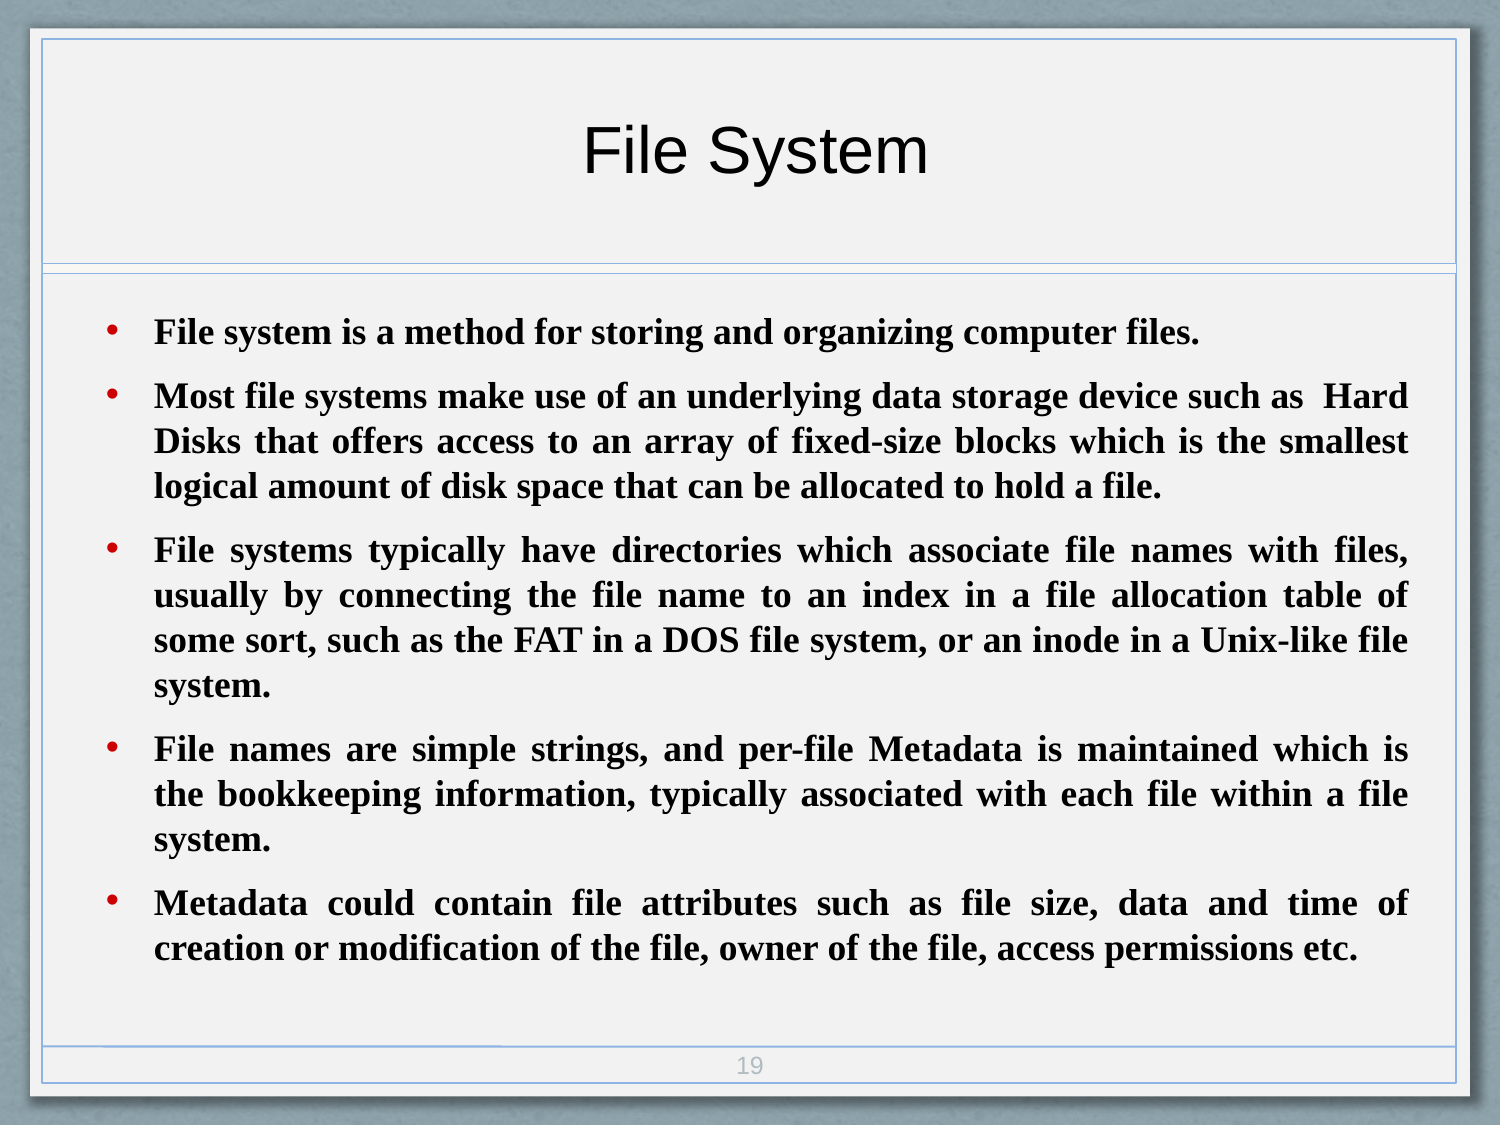

File System
File system is a method for storing and organizing computer files.
Most file systems make use of an underlying data storage device such as  Hard Disks that offers access to an array of fixed-size blocks which is the smallest logical amount of disk space that can be allocated to hold a file.
File systems typically have directories which associate file names with files, usually by connecting the file name to an index in a file allocation table of some sort, such as the FAT in a DOS file system, or an inode in a Unix-like file system.
File names are simple strings, and per-file Metadata is maintained which is the bookkeeping information, typically associated with each file within a file system.
Metadata could contain file attributes such as file size, data and time of creation or modification of the file, owner of the file, access permissions etc.

19